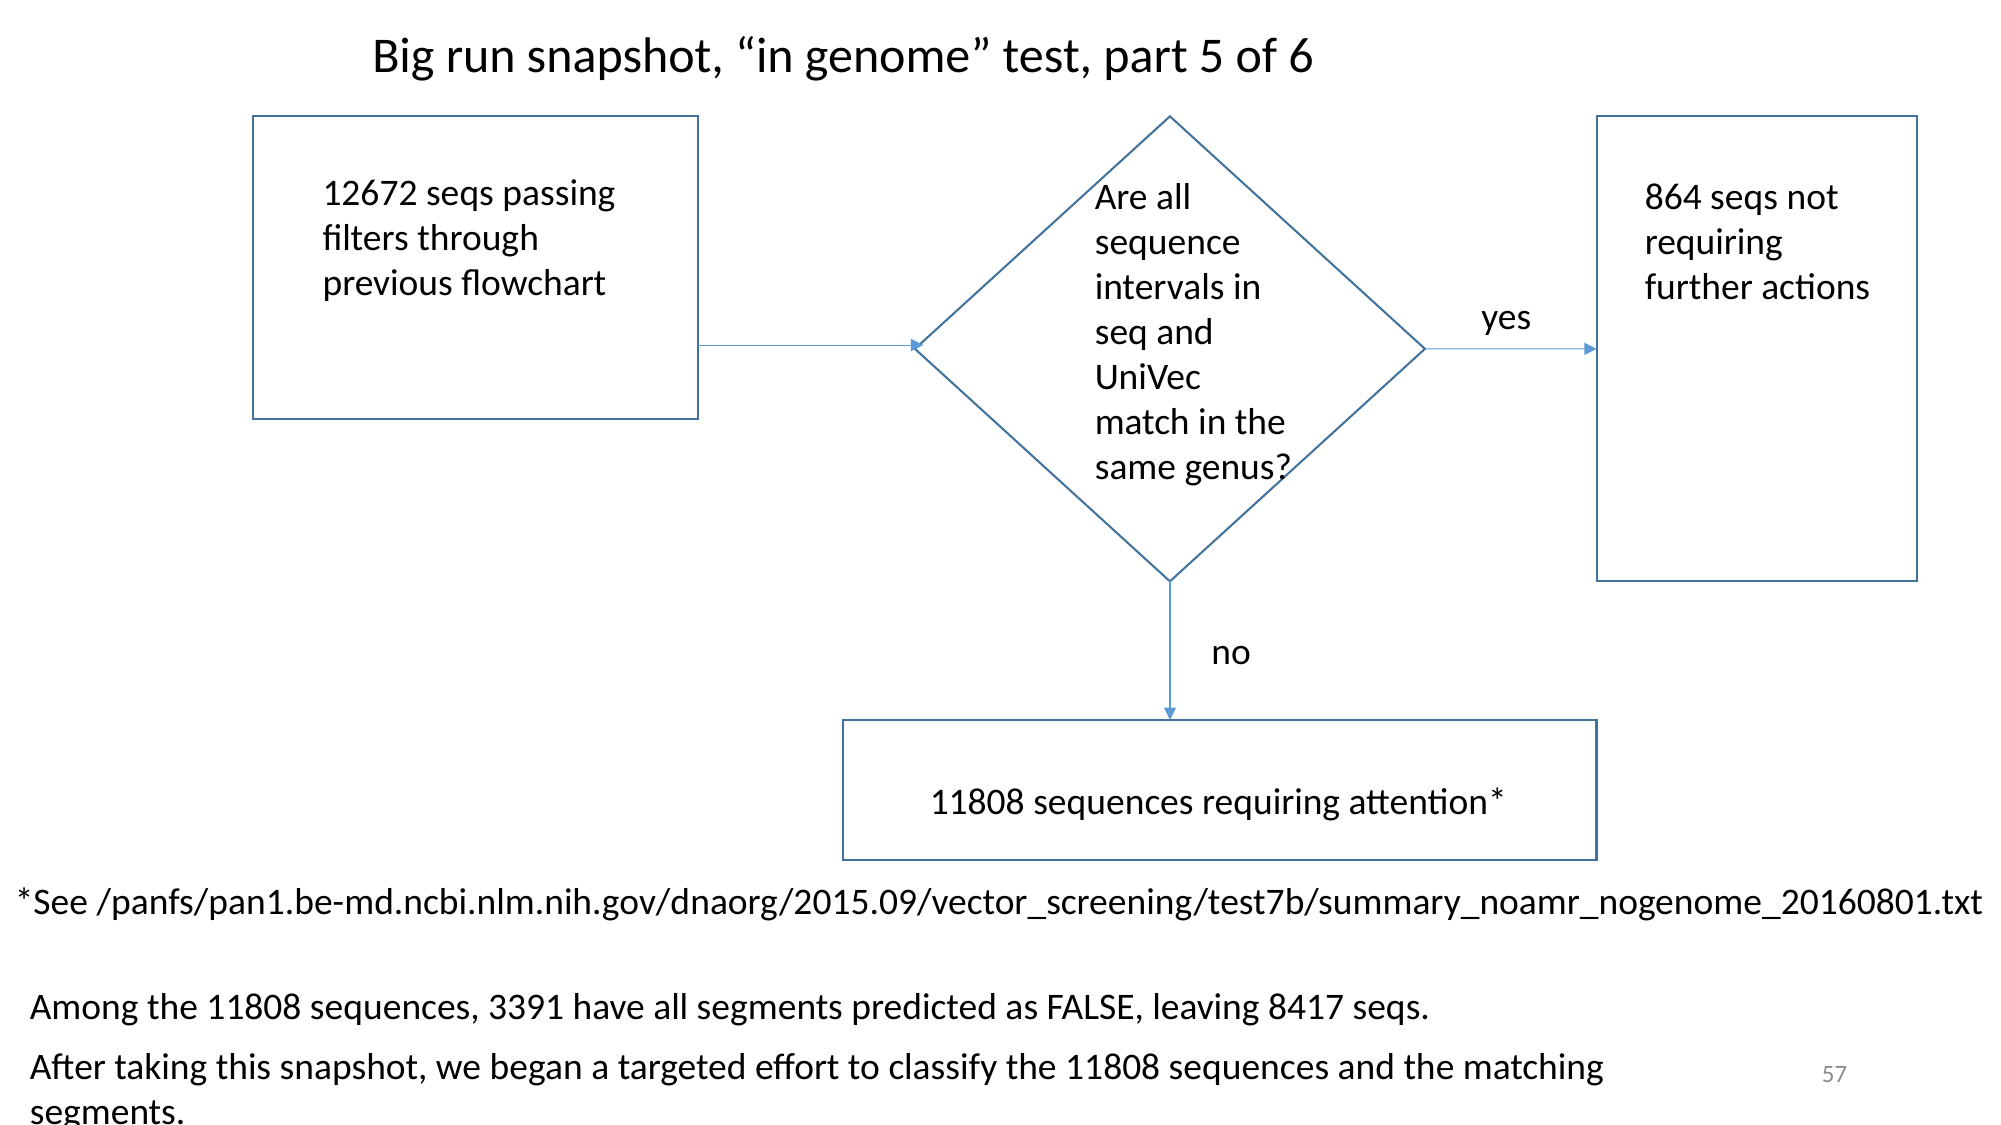

Big run snapshot, “in genome” test, part 5 of 6

12672 seqs passing filters through previous flowchart
Are all sequence intervals in seq and UniVec match in the same genus?
864 seqs not requiring further actions
yes
no

11808 sequences requiring attention*
*See /panfs/pan1.be-md.ncbi.nlm.nih.gov/dnaorg/2015.09/vector_screening/test7b/summary_noamr_nogenome_20160801.txt
Among the 11808 sequences, 3391 have all segments predicted as FALSE, leaving 8417 seqs.
After taking this snapshot, we began a targeted effort to classify the 11808 sequences and the matching segments.
57